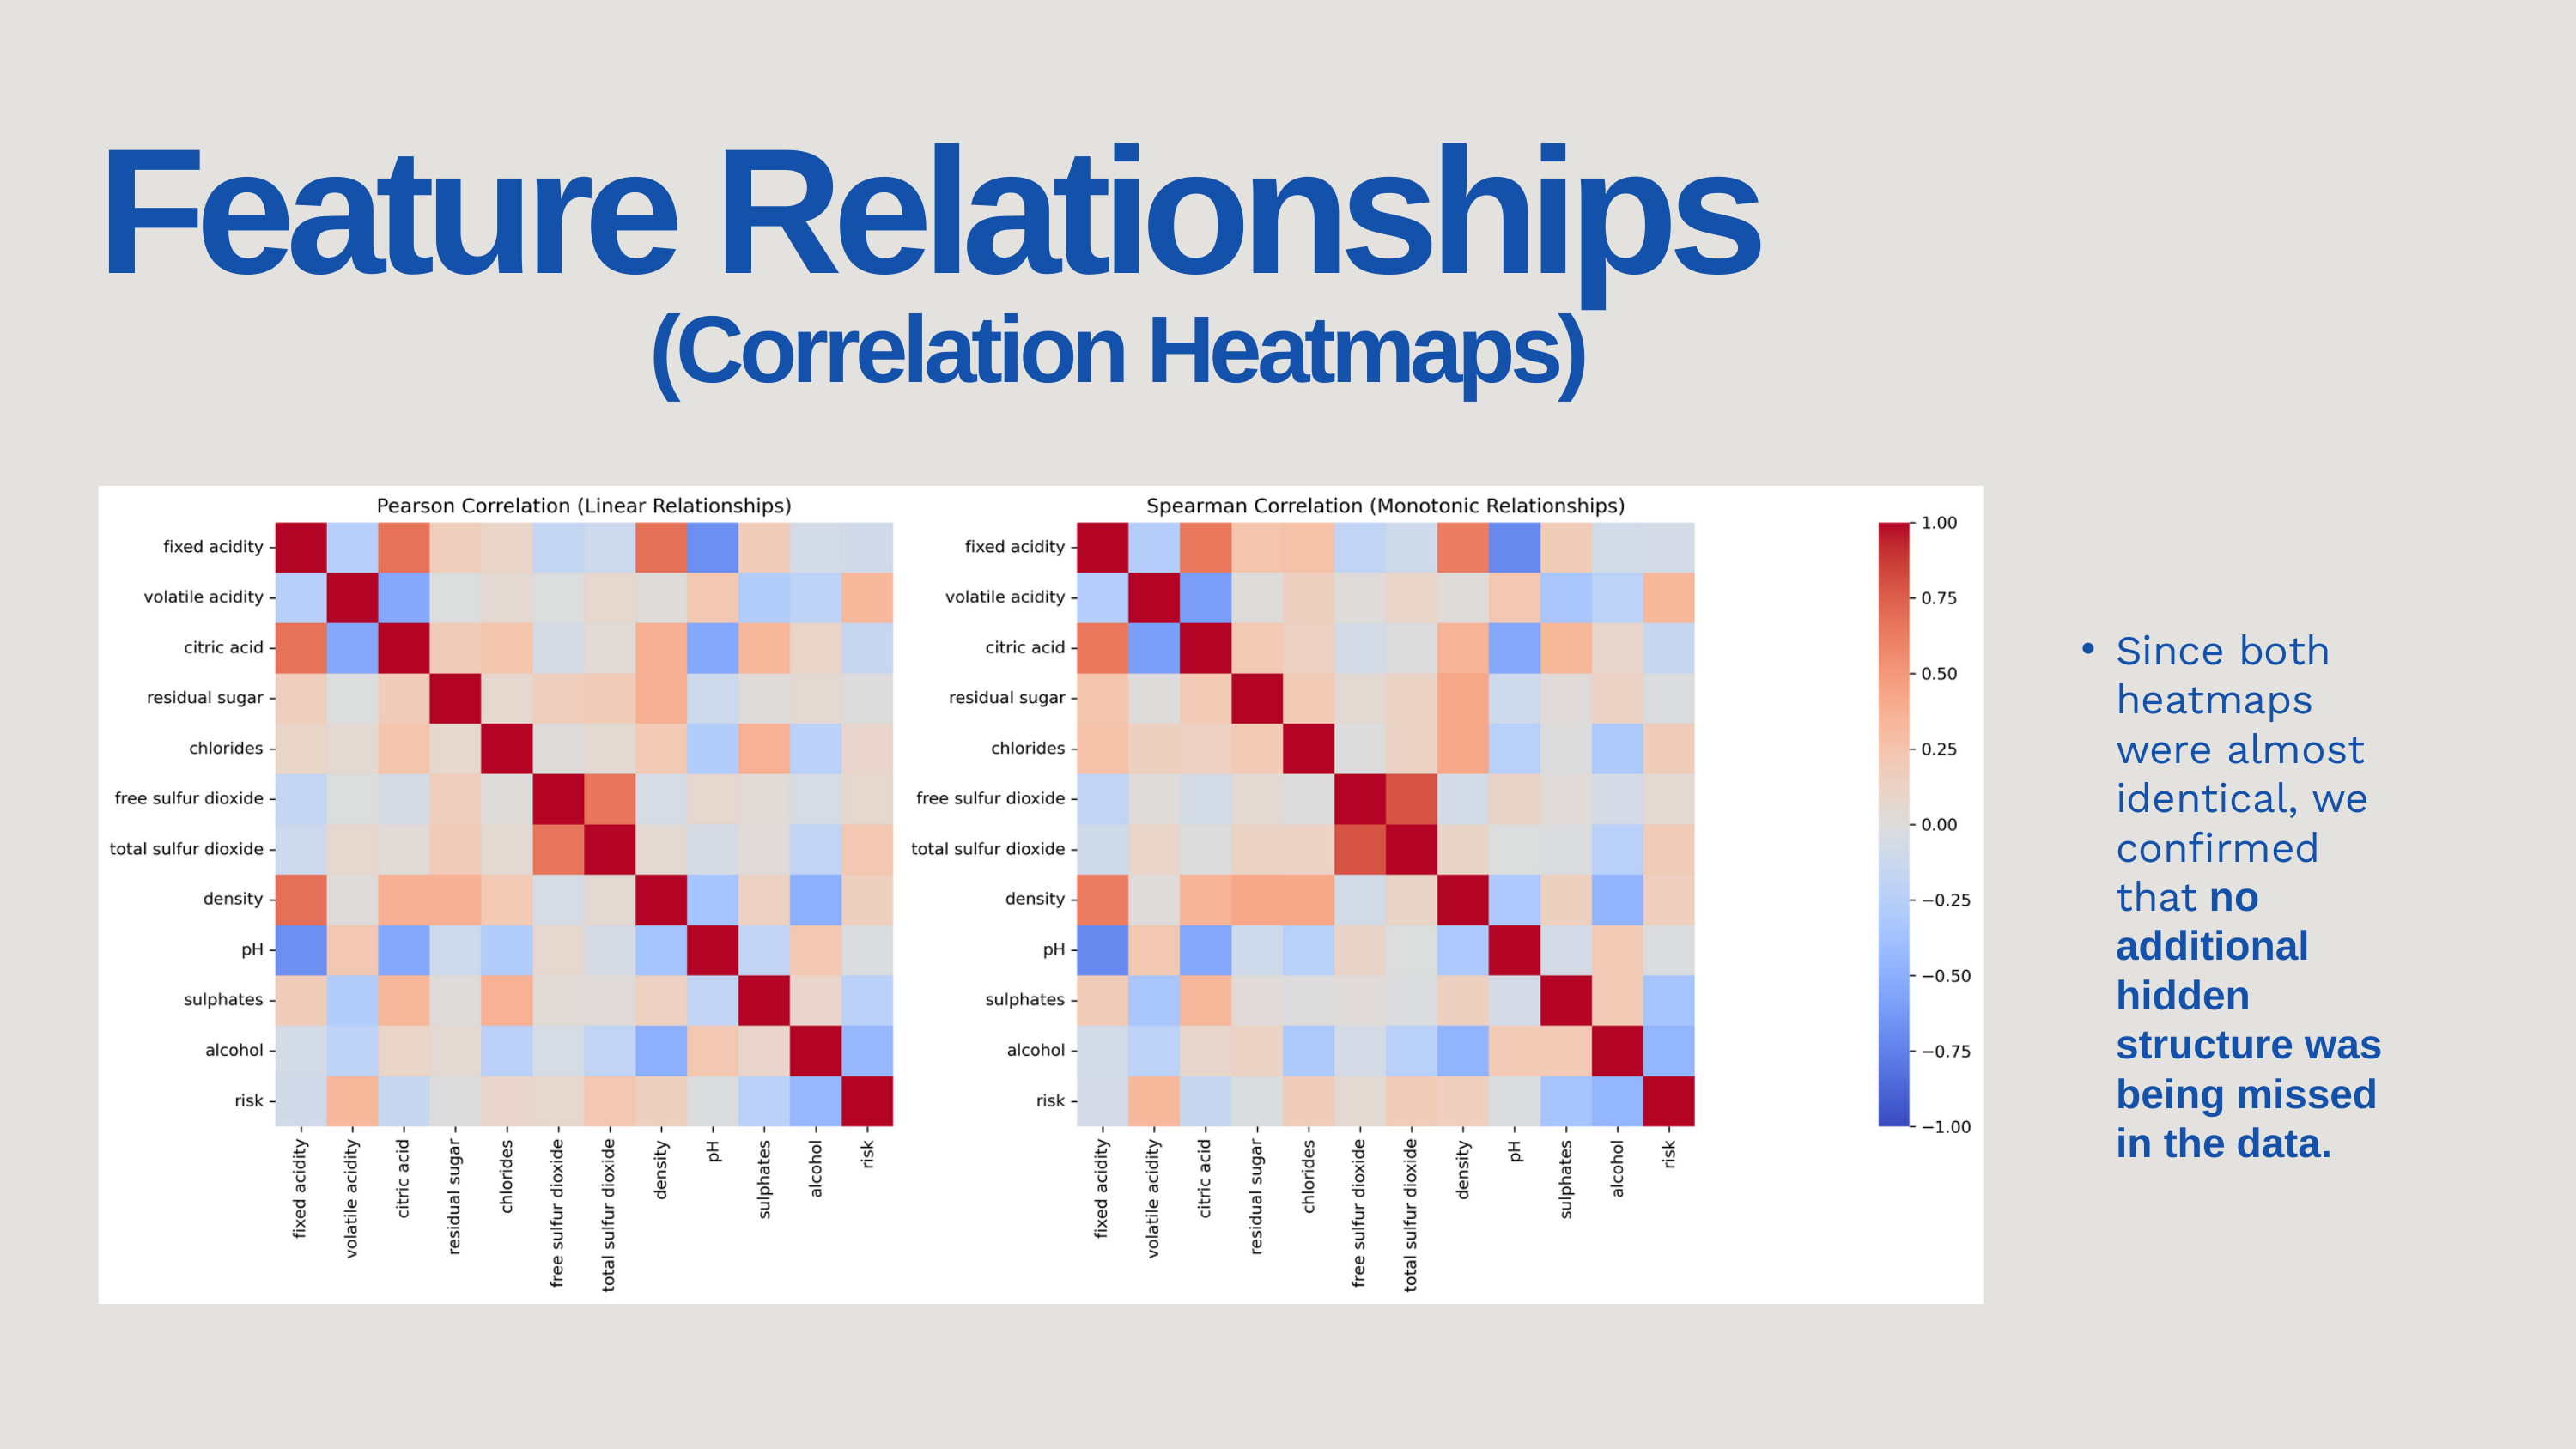

Feature Relationships
 (Correlation Heatmaps)

Since both heatmaps were almost identical, we confirmed that no additional hidden structure was being missed in the data.